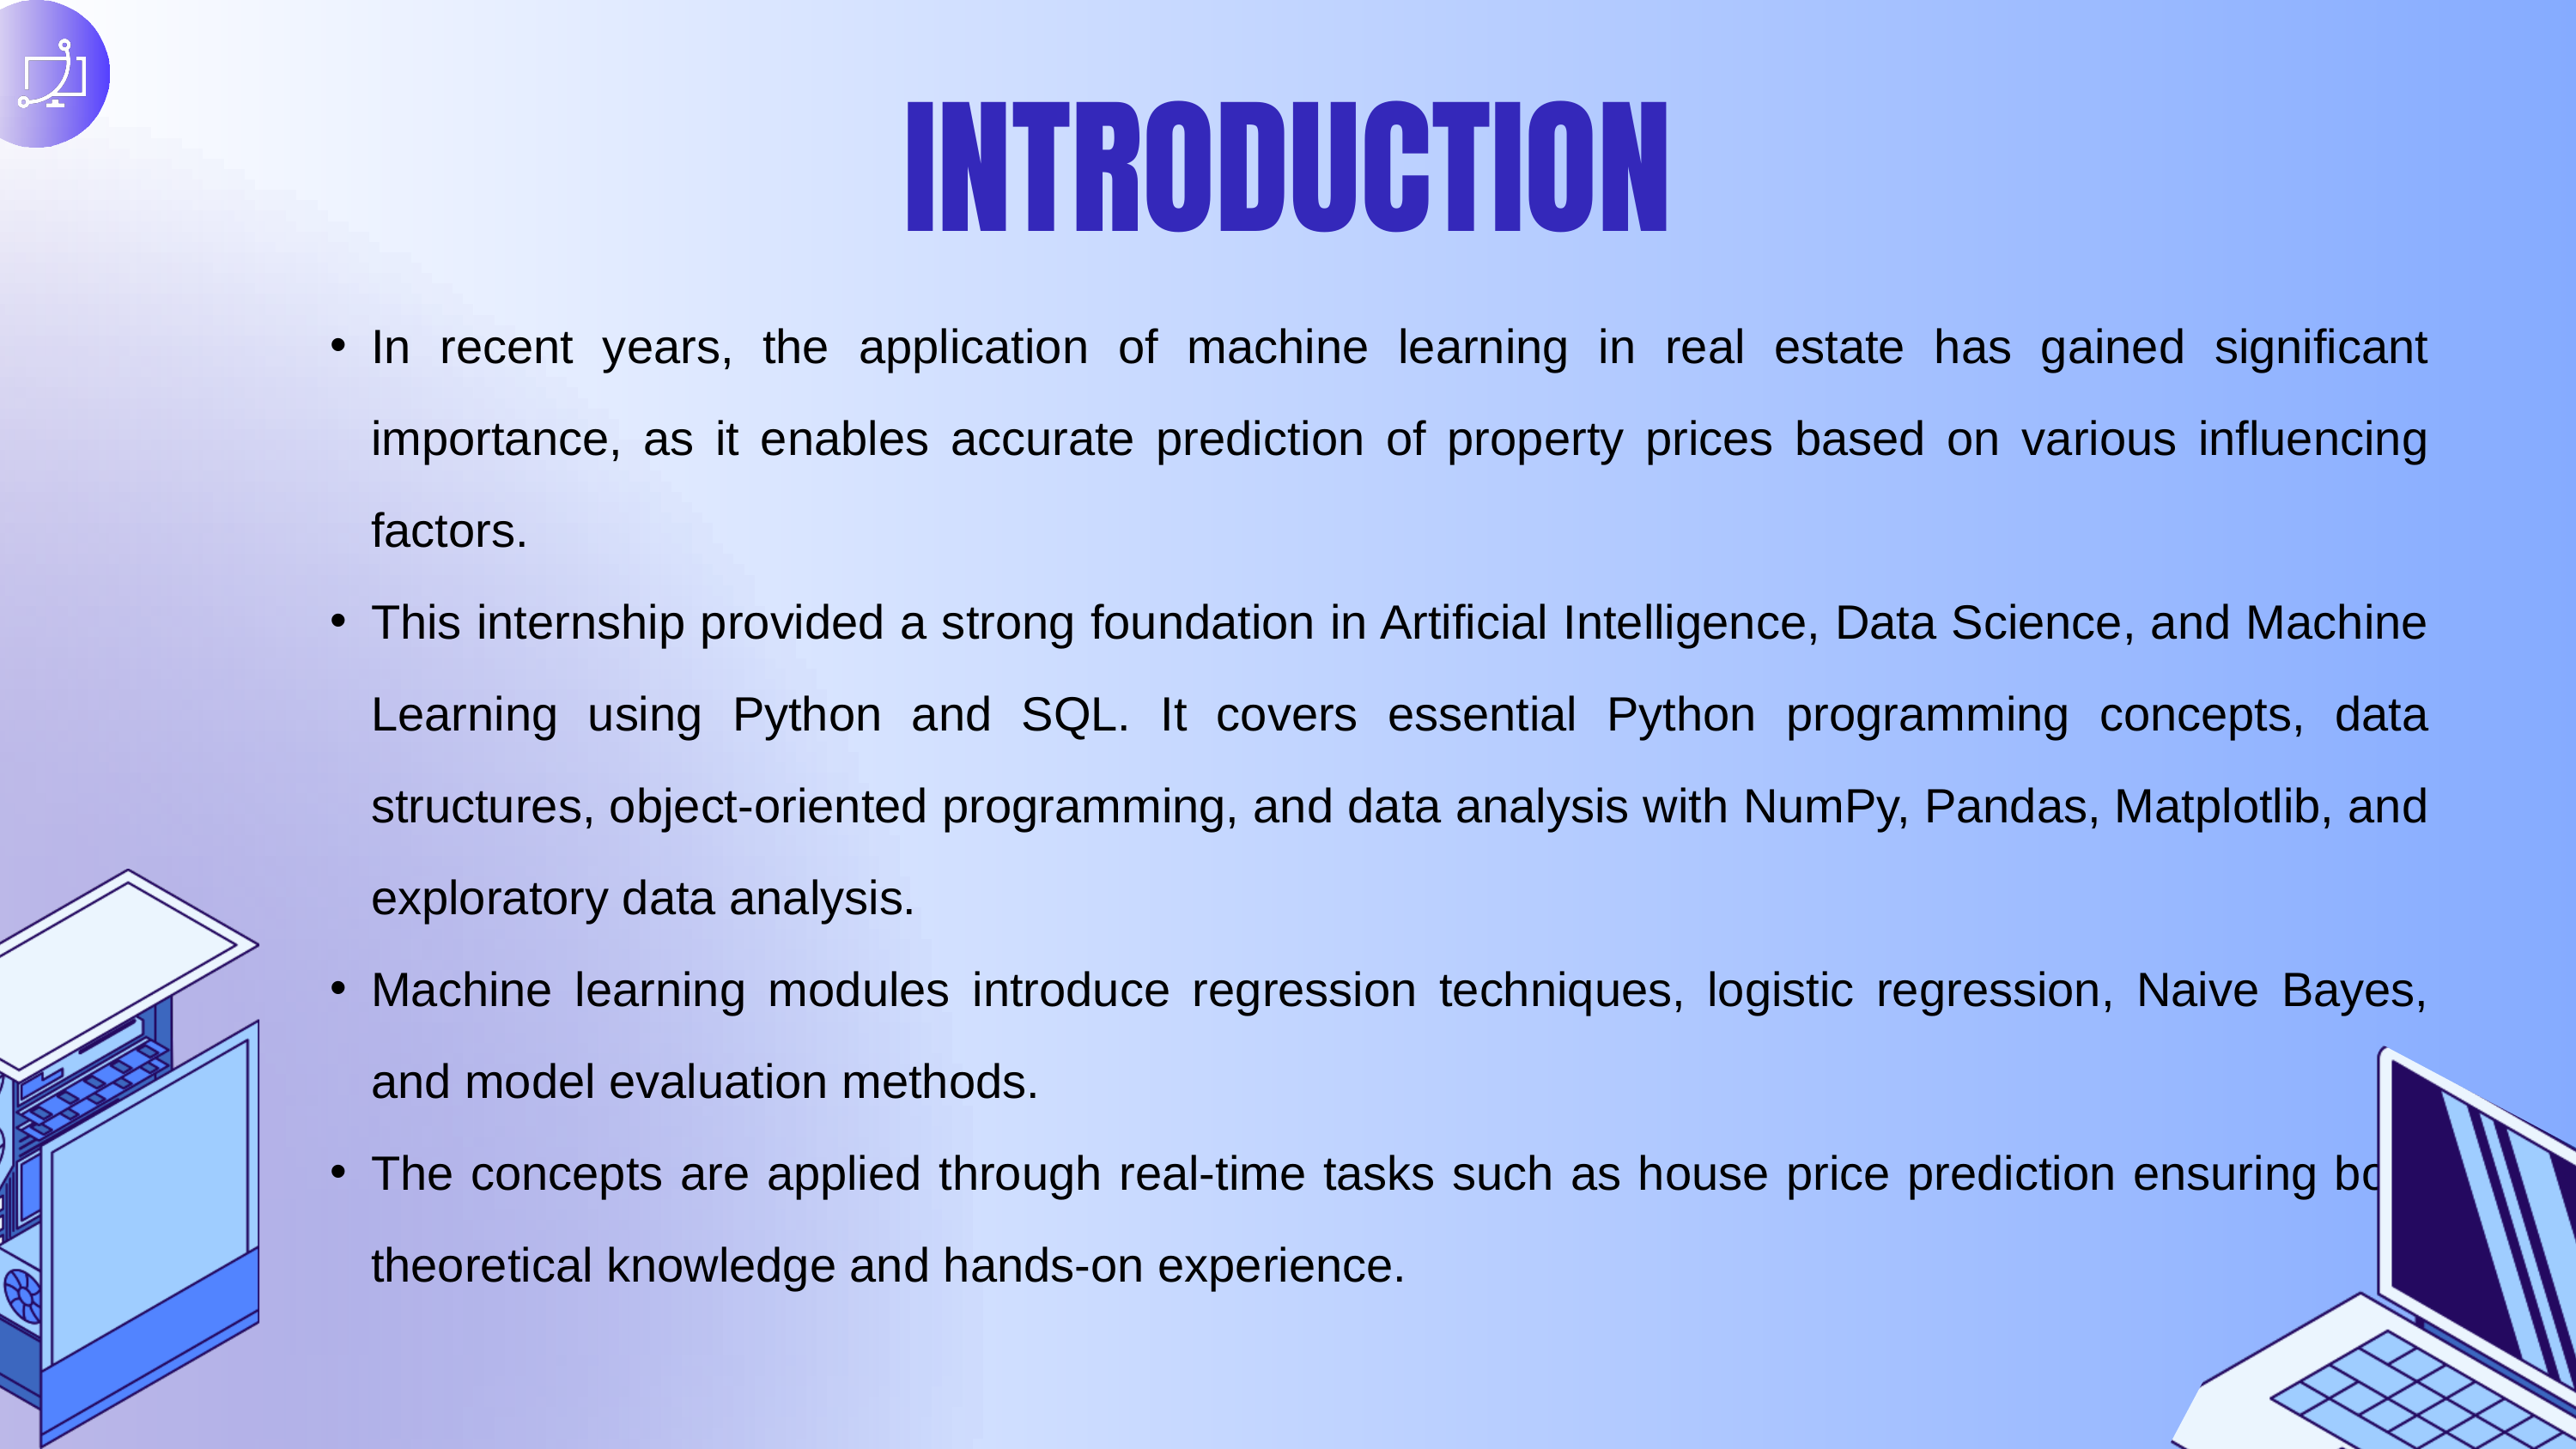

INTRODUCTION
In recent years, the application of machine learning in real estate has gained significant importance, as it enables accurate prediction of property prices based on various influencing factors.
This internship provided a strong foundation in Artificial Intelligence, Data Science, and Machine Learning using Python and SQL. It covers essential Python programming concepts, data structures, object-oriented programming, and data analysis with NumPy, Pandas, Matplotlib, and exploratory data analysis.
Machine learning modules introduce regression techniques, logistic regression, Naive Bayes, and model evaluation methods.
The concepts are applied through real-time tasks such as house price prediction ensuring both theoretical knowledge and hands-on experience.